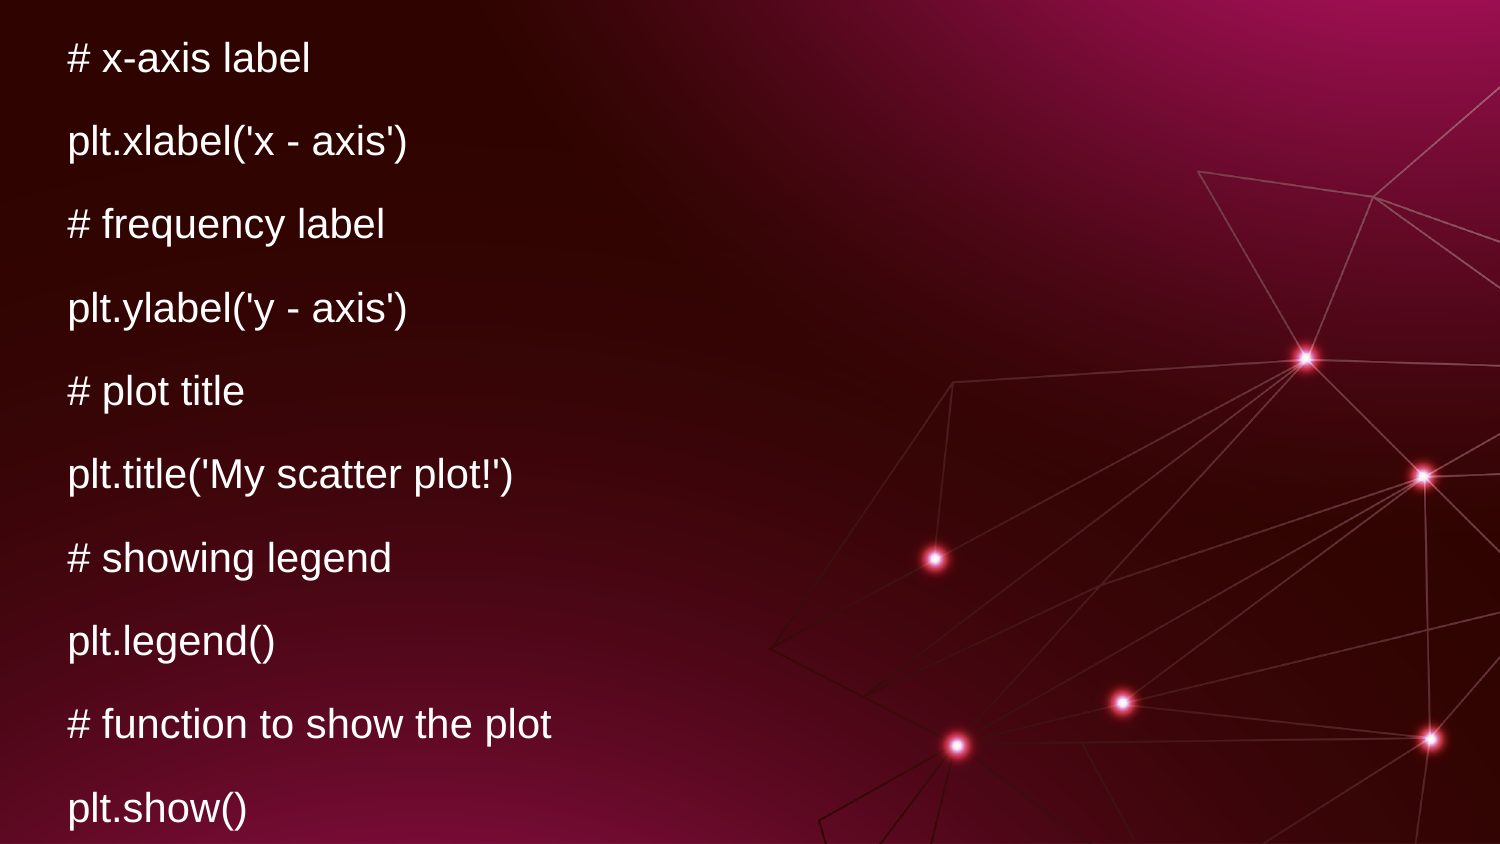

# x-axis label
plt.xlabel('x - axis')
# frequency label
plt.ylabel('y - axis')
# plot title
plt.title('My scatter plot!')
# showing legend
plt.legend()
# function to show the plot
plt.show()